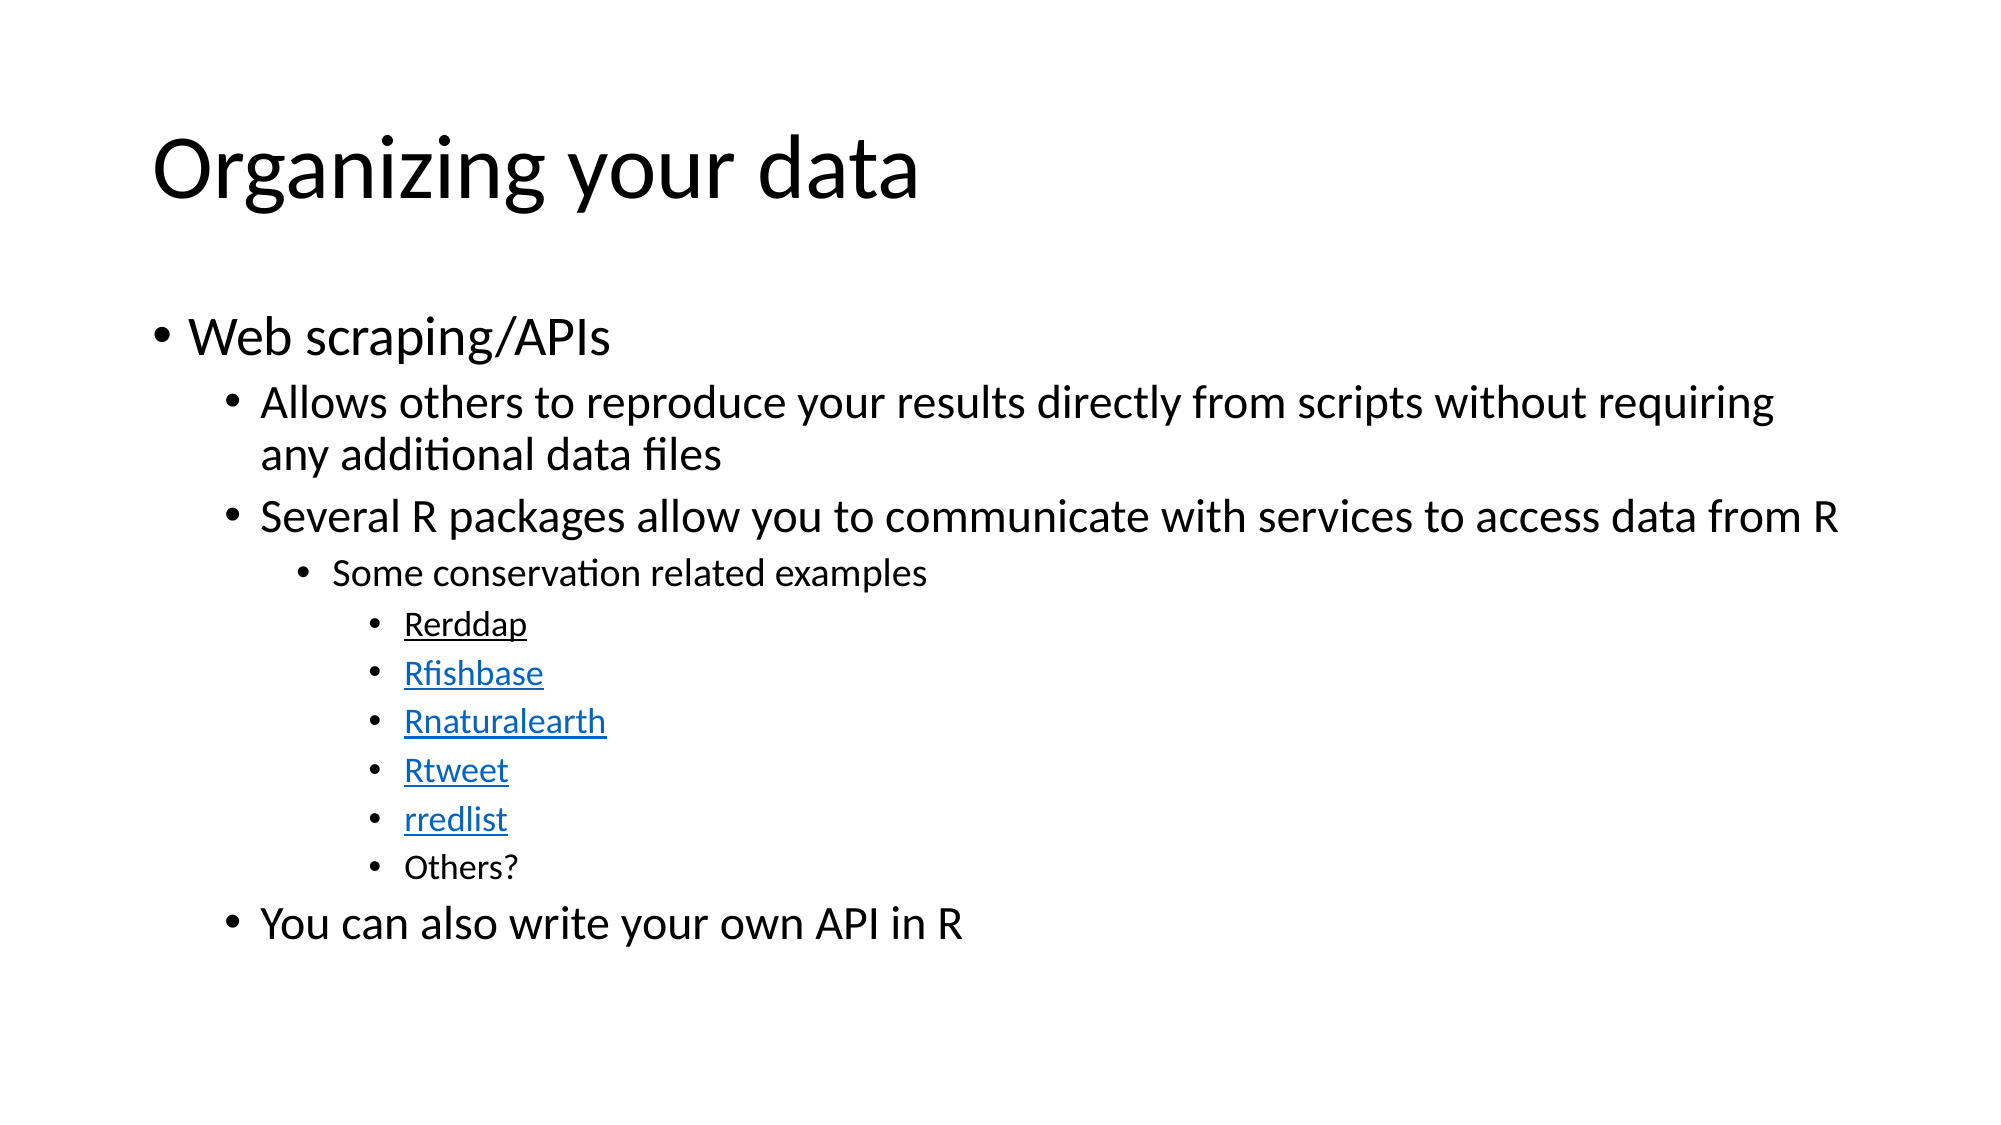

# Organizing your data
Web scraping/APIs
Allows others to reproduce your results directly from scripts without requiring any additional data files
Several R packages allow you to communicate with services to access data from R
Some conservation related examples
Rerddap
Rfishbase
Rnaturalearth
Rtweet
rredlist
Others?
You can also write your own API in R